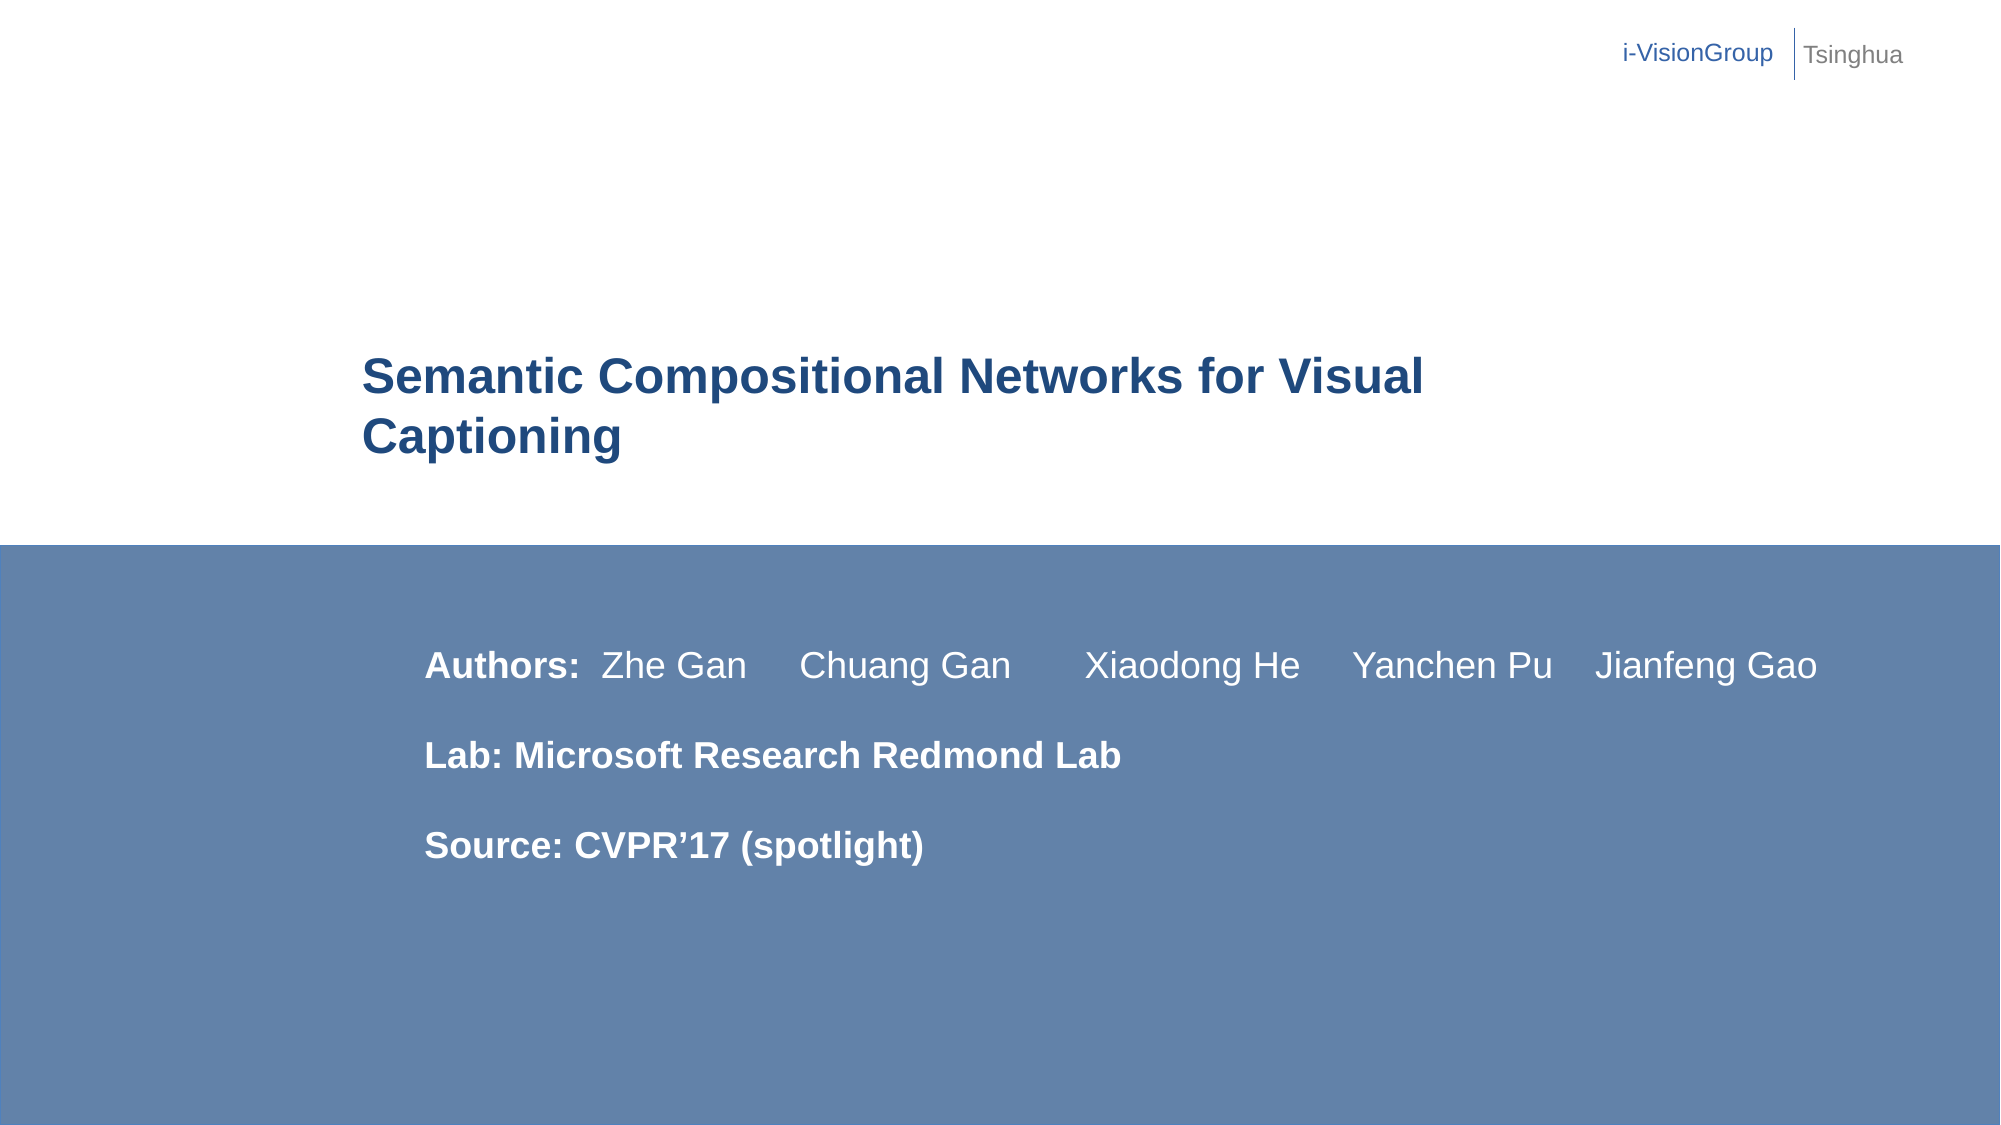

i-VisionGroup
Tsinghua
Semantic Compositional Networks for Visual Captioning

Authors:  Zhe Gan     Chuang Gan       Xiaodong He     Yanchen Pu    Jianfeng Gao

Lab: Microsoft Research Redmond Lab

Source: CVPR’17 (spotlight)